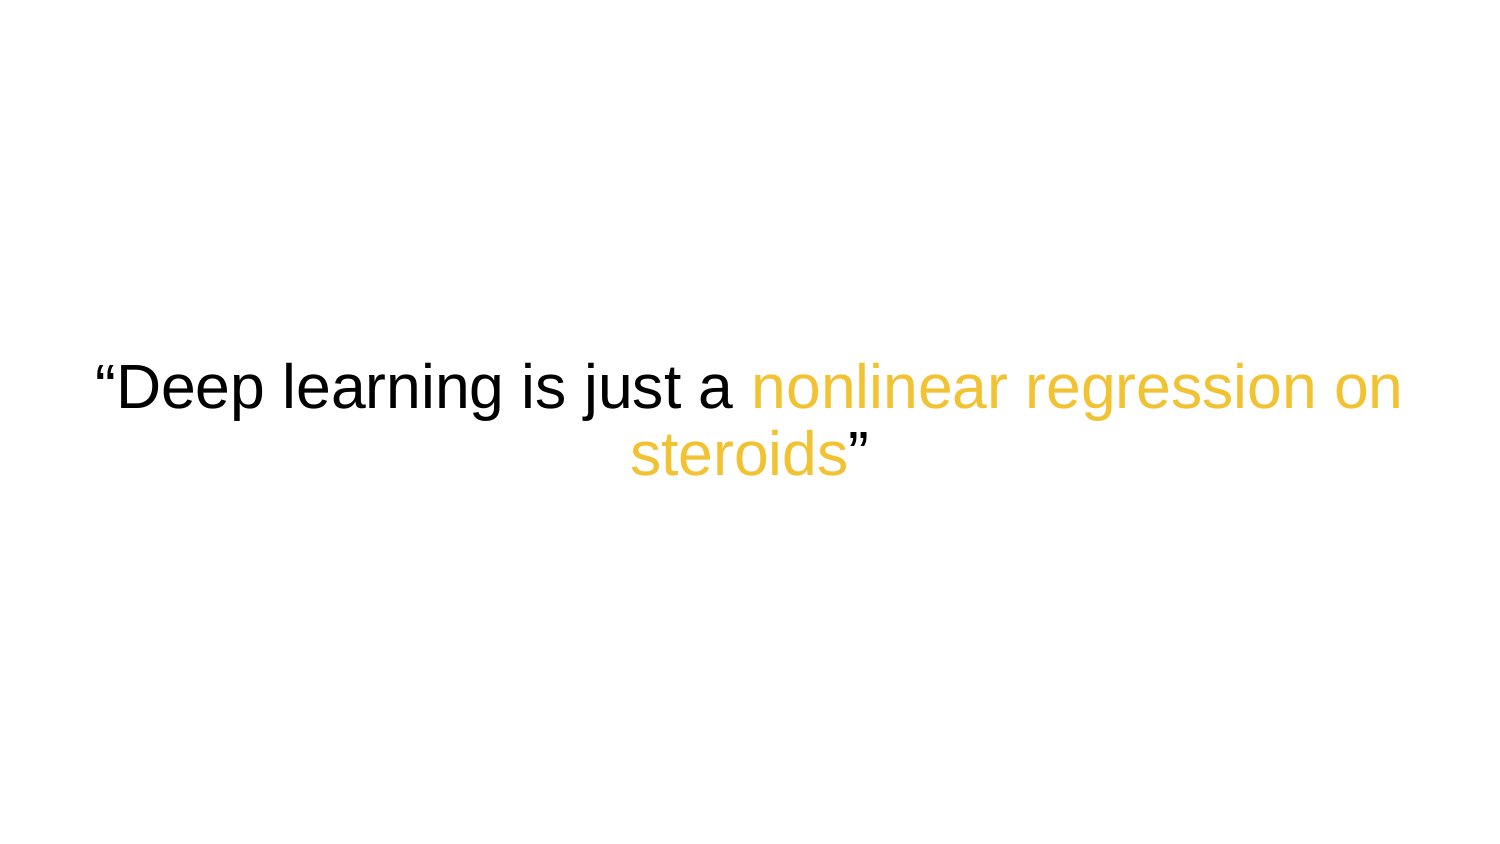

# “Deep learning is just a nonlinear regression on steroids”